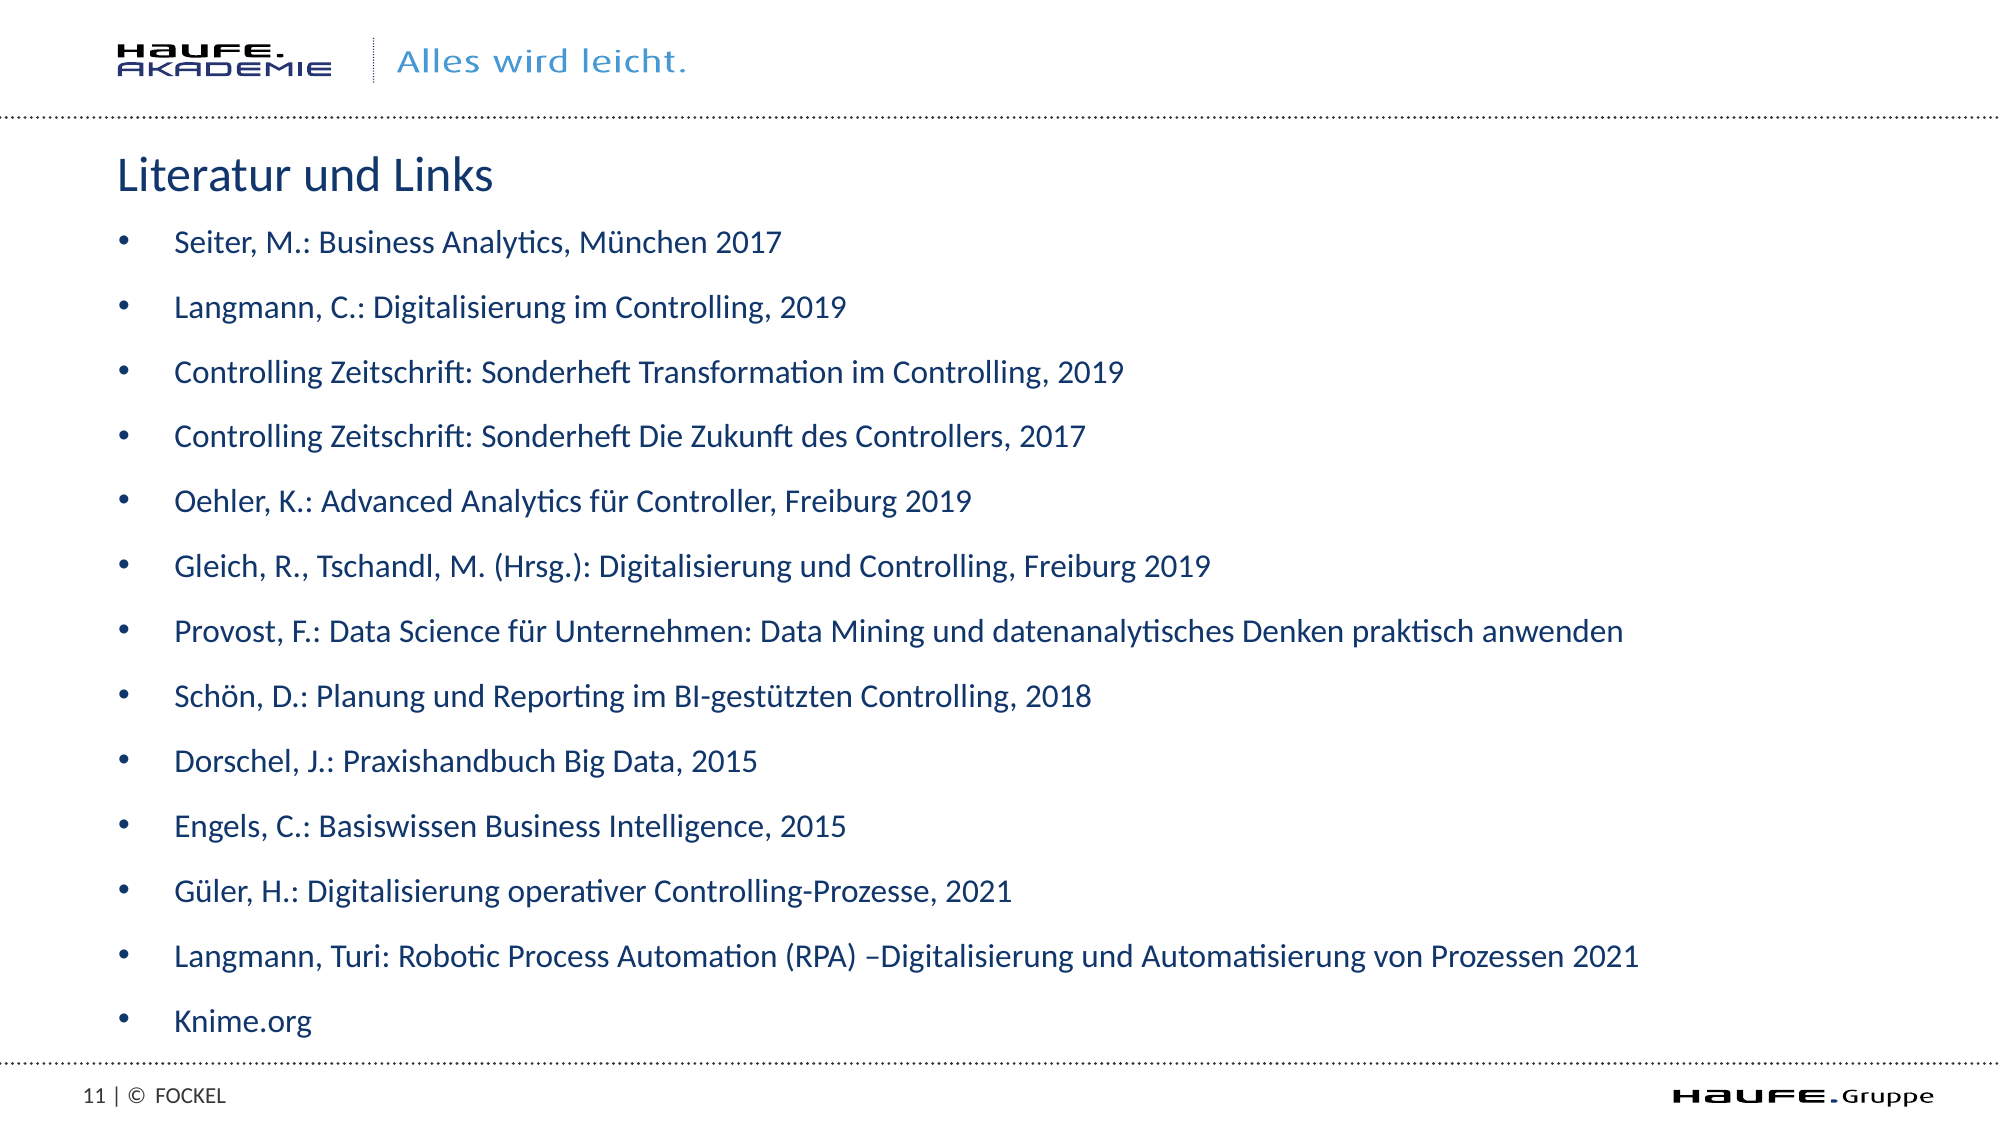

# Literatur und Links
Seiter, M.: Business Analytics, München 2017
Langmann, C.: Digitalisierung im Controlling, 2019
Controlling Zeitschrift: Sonderheft Transformation im Controlling, 2019
Controlling Zeitschrift: Sonderheft Die Zukunft des Controllers, 2017
Oehler, K.: Advanced Analytics für Controller, Freiburg 2019
Gleich, R., Tschandl, M. (Hrsg.): Digitalisierung und Controlling, Freiburg 2019
Provost, F.: Data Science für Unternehmen: Data Mining und datenanalytisches Denken praktisch anwenden
Schön, D.: Planung und Reporting im BI-gestützten Controlling, 2018
Dorschel, J.: Praxishandbuch Big Data, 2015
Engels, C.: Basiswissen Business Intelligence, 2015
Güler, H.: Digitalisierung operativer Controlling-Prozesse, 2021
Langmann, Turi: Robotic Process Automation (RPA) –Digitalisierung und Automatisierung von Prozessen 2021
Knime.org

11 | ©
Fockel